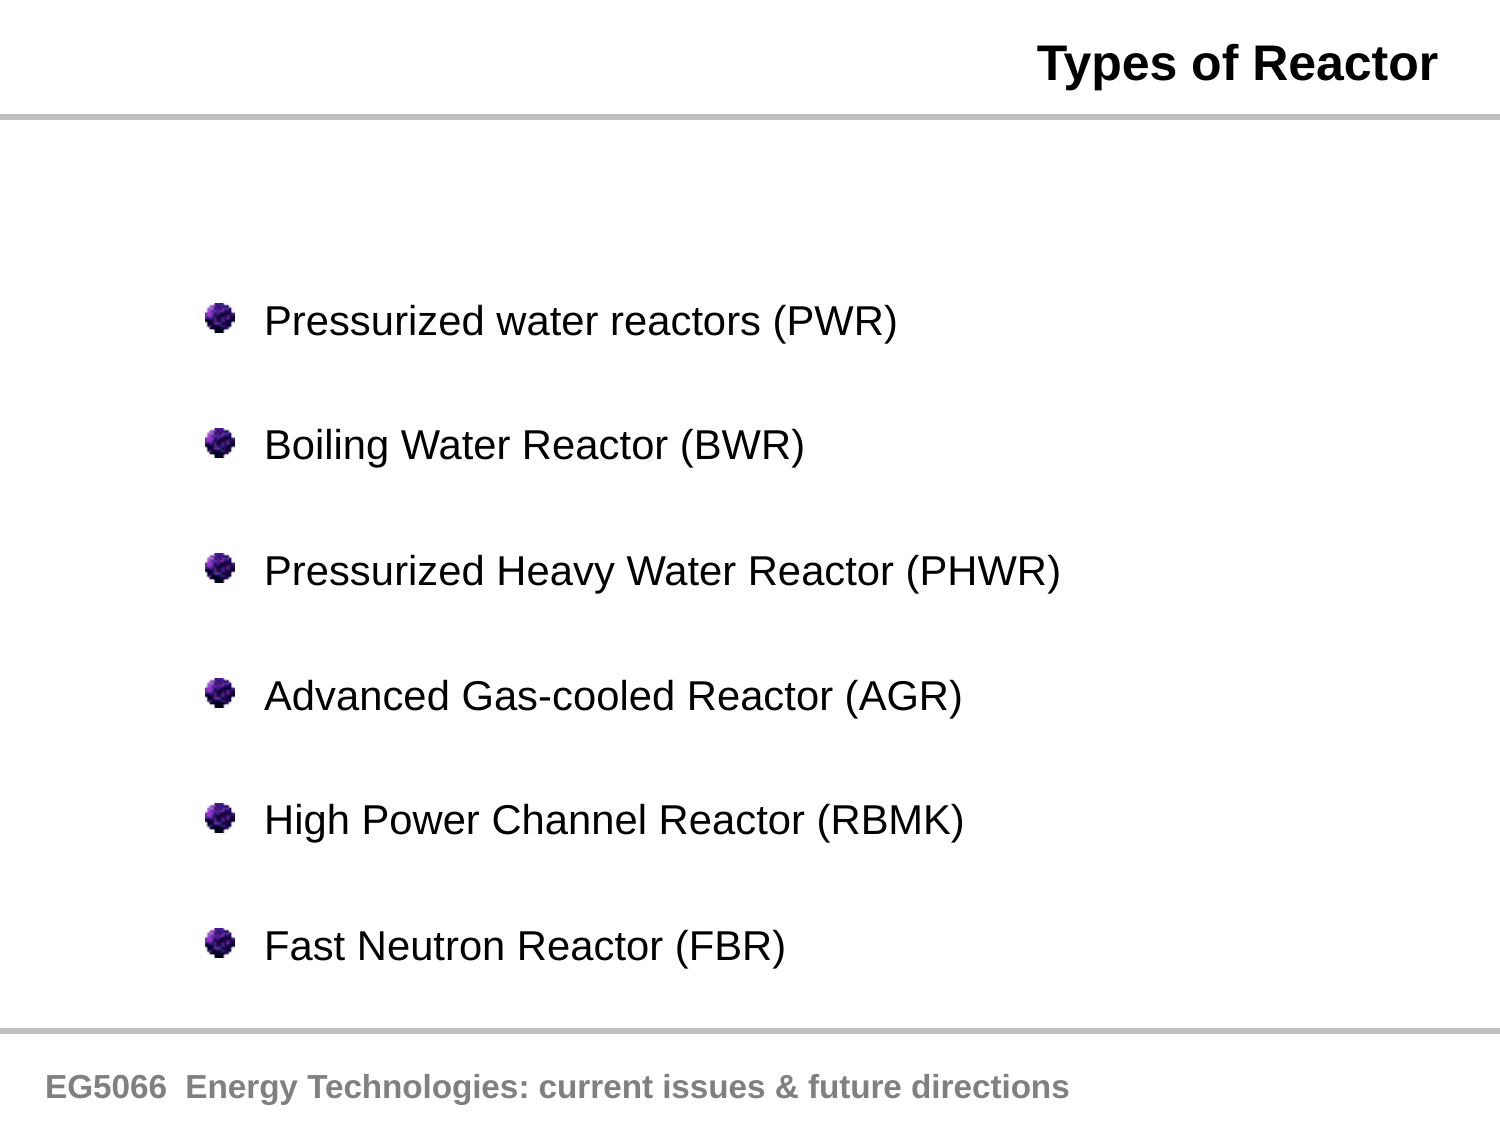

Types of Reactor
Pressurized water reactors (PWR)
Boiling Water Reactor (BWR)
Pressurized Heavy Water Reactor (PHWR)
Advanced Gas-cooled Reactor (AGR)
High Power Channel Reactor (RBMK)
Fast Neutron Reactor (FBR)